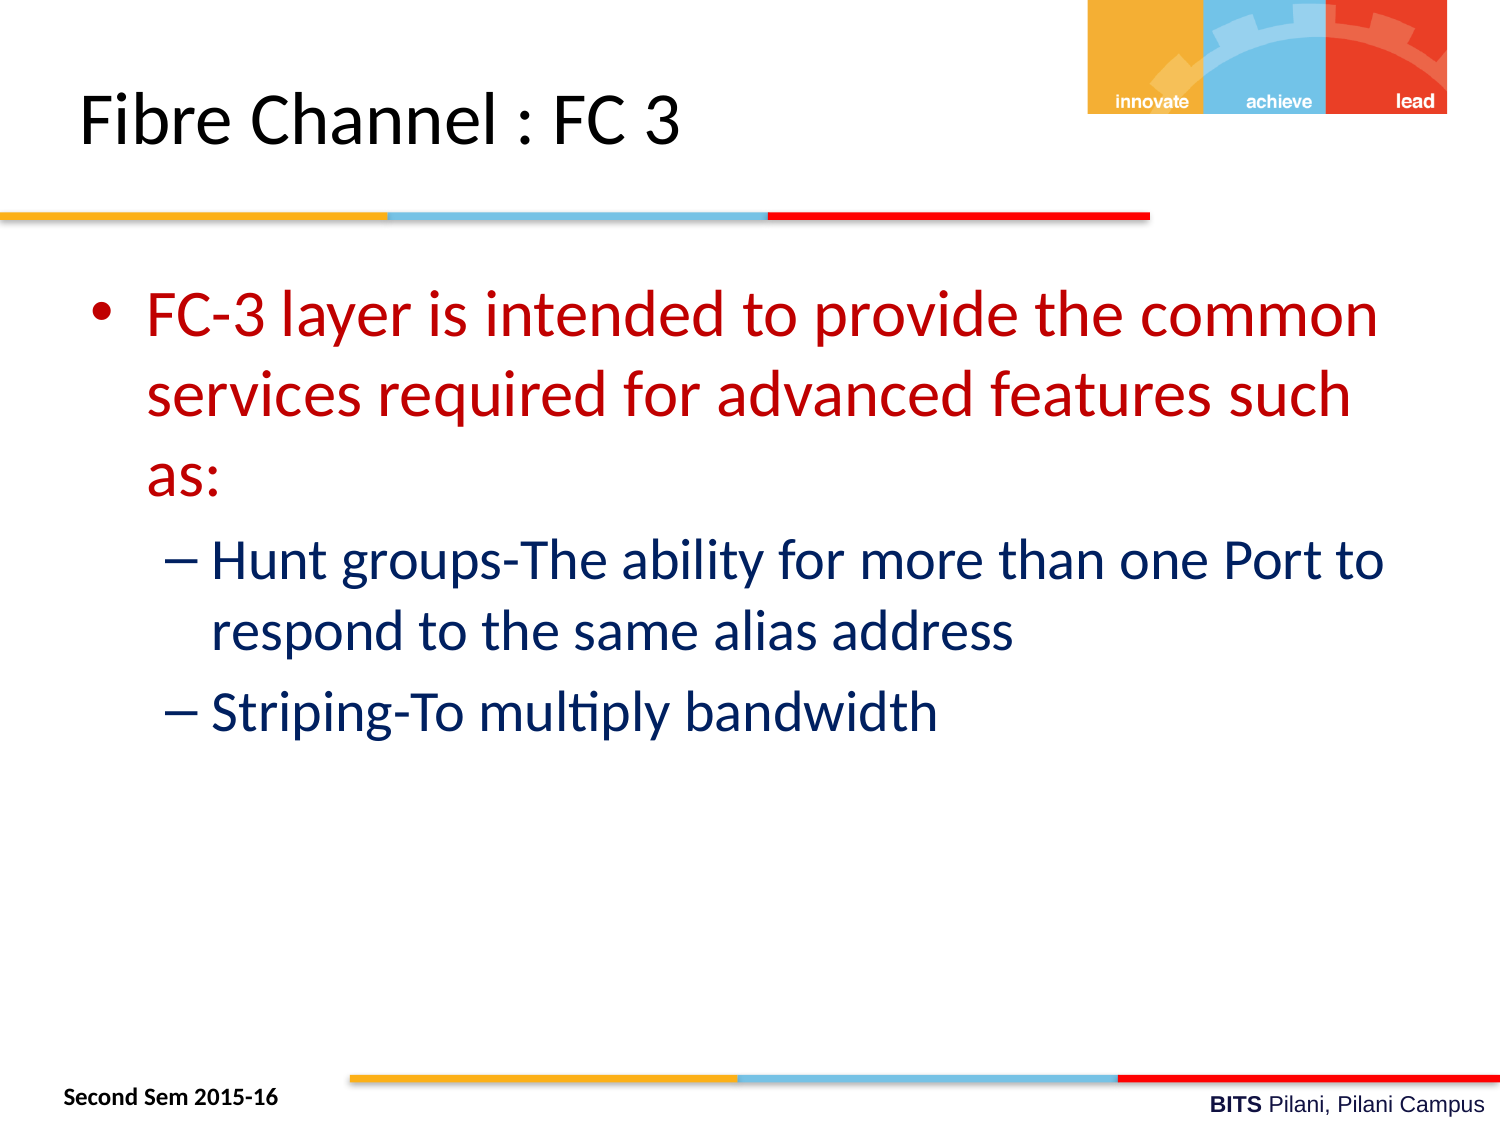

# Fibre Channel : FC 3
FC-3 layer is intended to provide the common services required for advanced features such as:
Hunt groups-The ability for more than one Port to respond to the same alias address
Striping-To multiply bandwidth